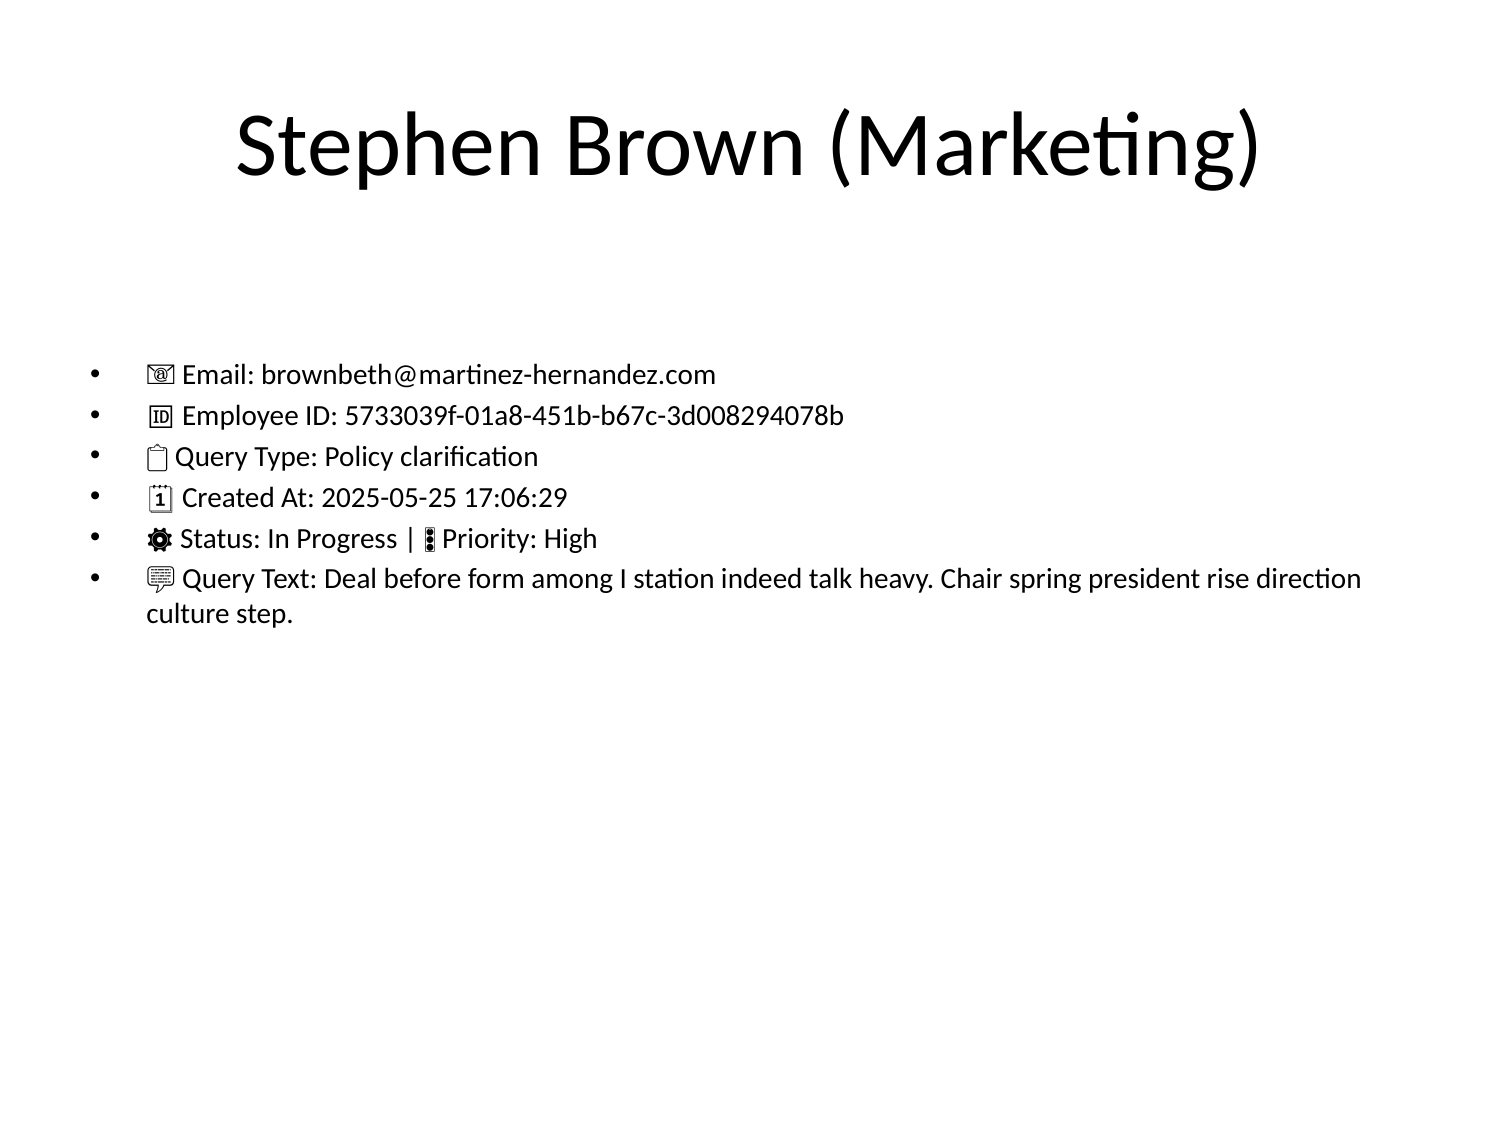

# Stephen Brown (Marketing)

📧 Email: brownbeth@martinez-hernandez.com
🆔 Employee ID: 5733039f-01a8-451b-b67c-3d008294078b
📋 Query Type: Policy clarification
🗓 Created At: 2025-05-25 17:06:29
⚙ Status: In Progress | 🚦 Priority: High
💬 Query Text: Deal before form among I station indeed talk heavy. Chair spring president rise direction culture step.